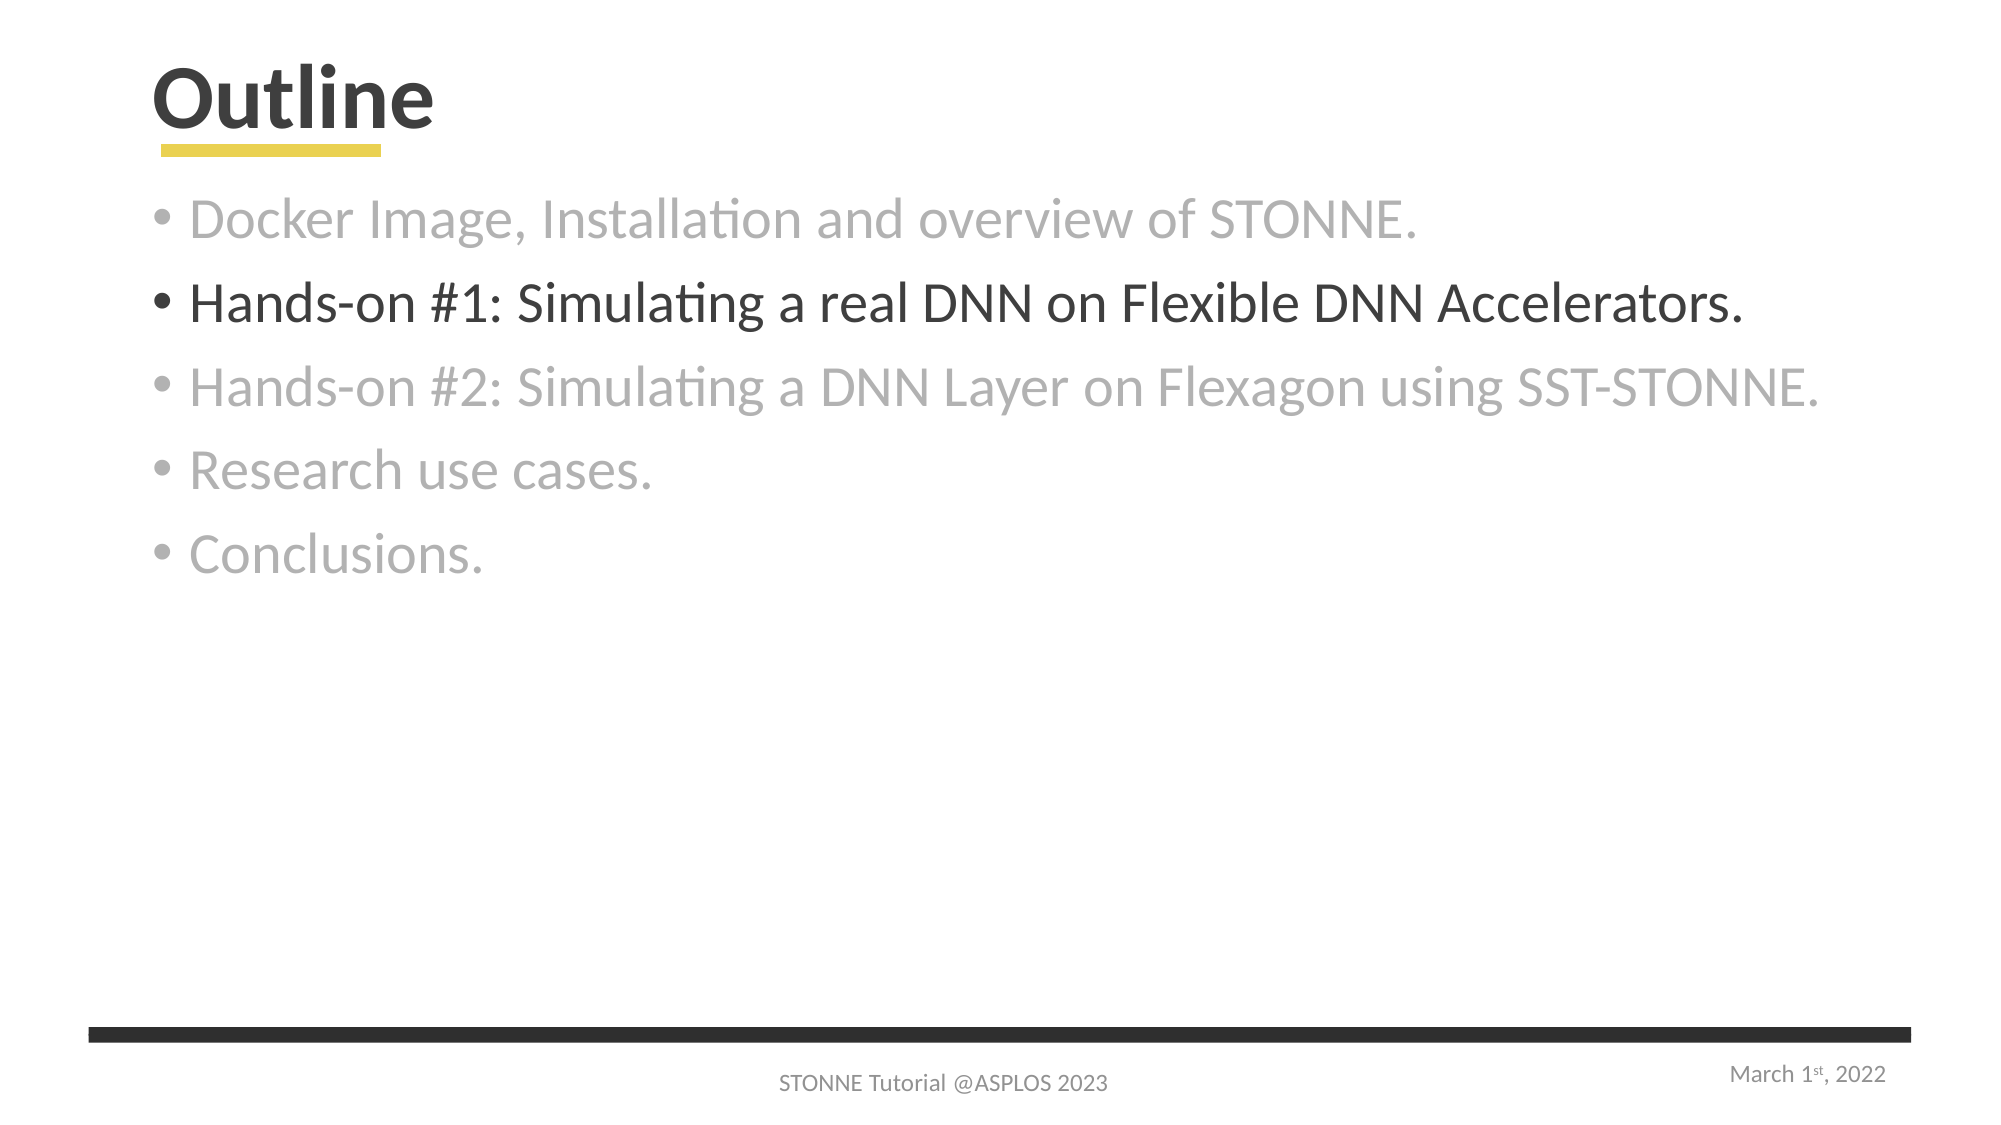

# Outline
Docker Image, Installation and overview of STONNE.
Hands-on #1: Simulating a real DNN on Flexible DNN Accelerators.
Hands-on #2: Simulating a DNN Layer on Flexagon using SST-STONNE.
Research use cases.
Conclusions.

March 1st, 2022
STONNE Tutorial @ASPLOS 2023